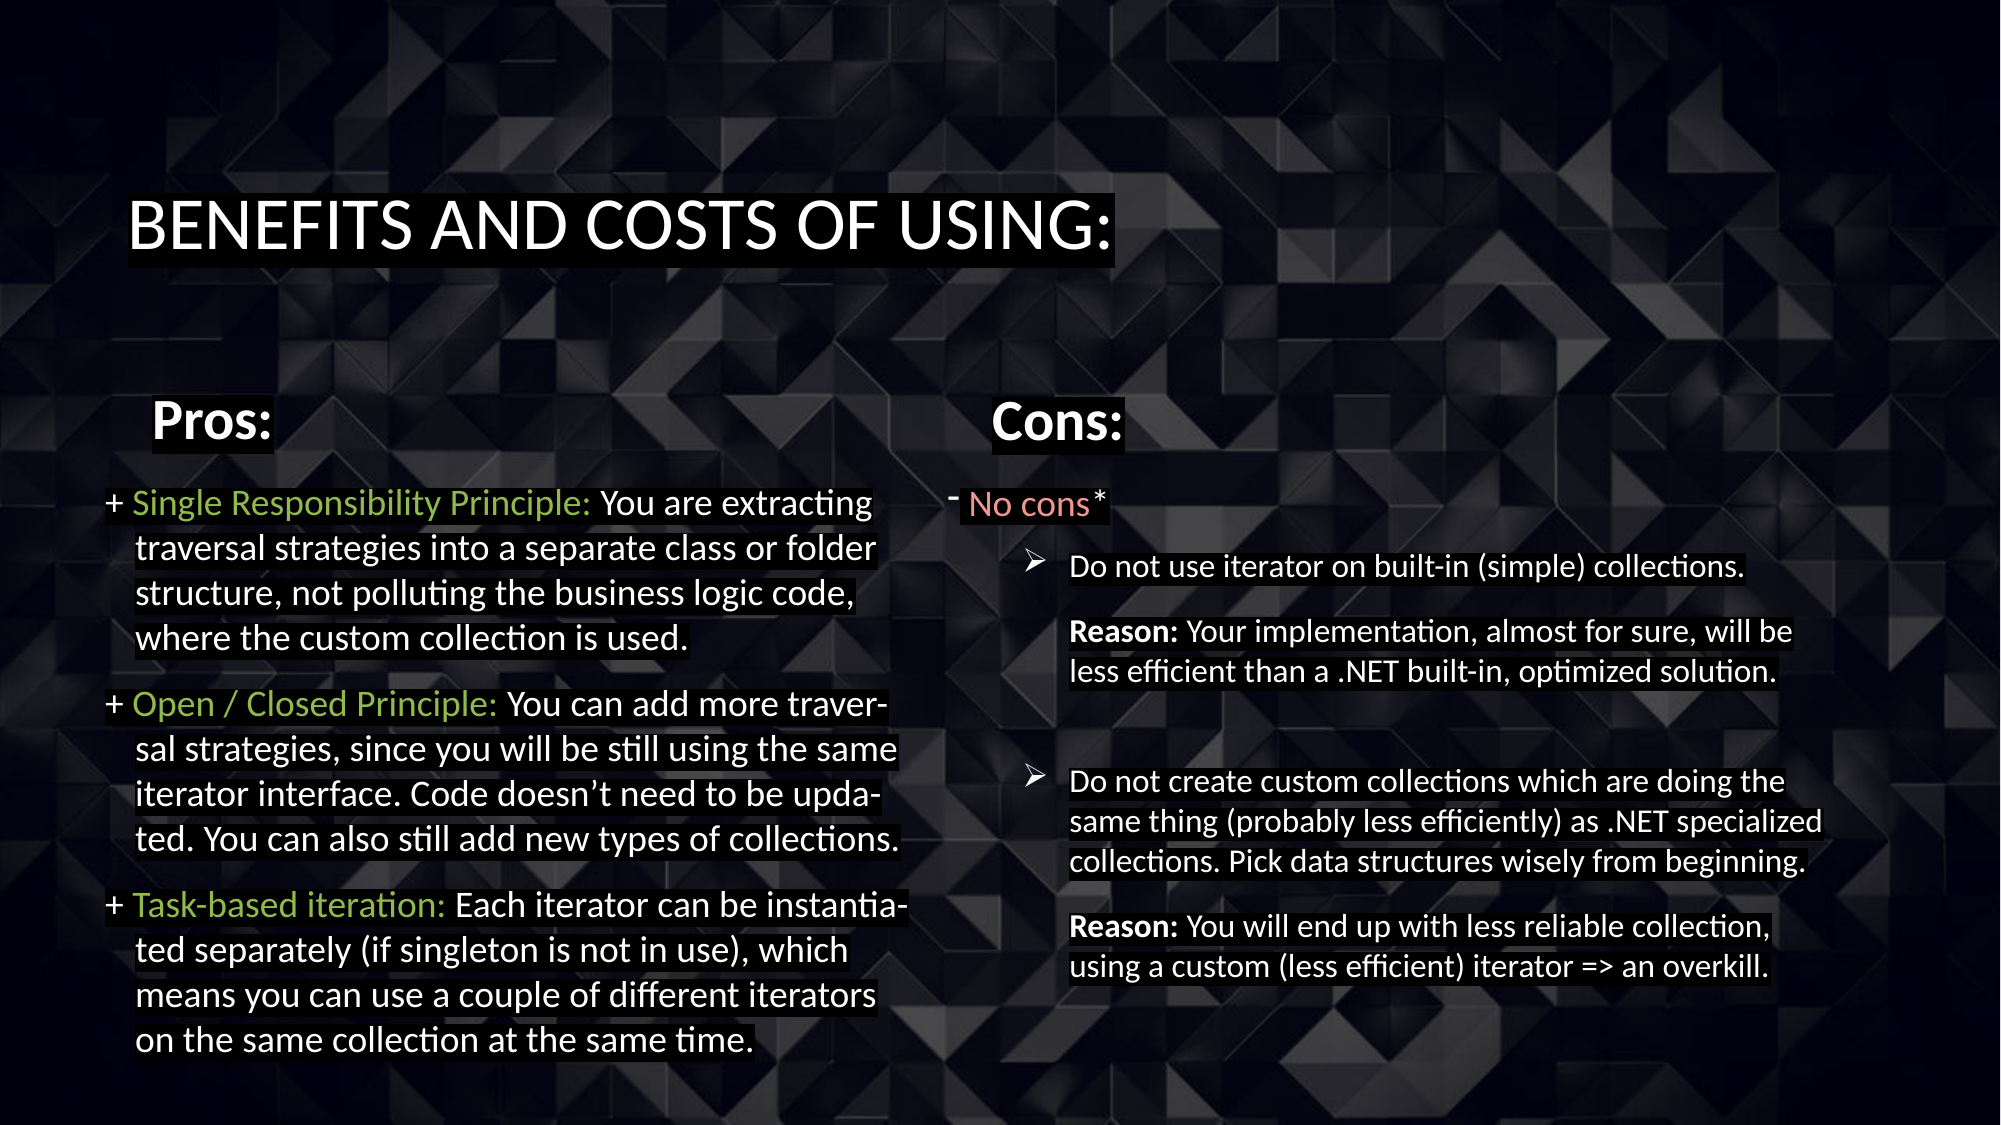

# Benefits and costs of using:
Pros:
Cons:
+ Single Responsibility Principle: You are extracting
traversal strategies into a separate class or folder
structure, not polluting the business logic code,
where the custom collection is used.
+ Open / Closed Principle: You can add more traver-
sal strategies, since you will be still using the same
iterator interface. Code doesn’t need to be upda-
ted. You can also still add new types of collections.
+ Task-based iteration: Each iterator can be instantia-ted separately (if singleton is not in use), which
means you can use a couple of different iterators
on the same collection at the same time.
 No cons*
Do not use iterator on built-in (simple) collections.
Reason: Your implementation, almost for sure, will be
less efficient than a .NET built-in, optimized solution.
Do not create custom collections which are doing the
same thing (probably less efficiently) as .NET specialized
collections. Pick data structures wisely from beginning.
Reason: You will end up with less reliable collection,
using a custom (less efficient) iterator => an overkill.